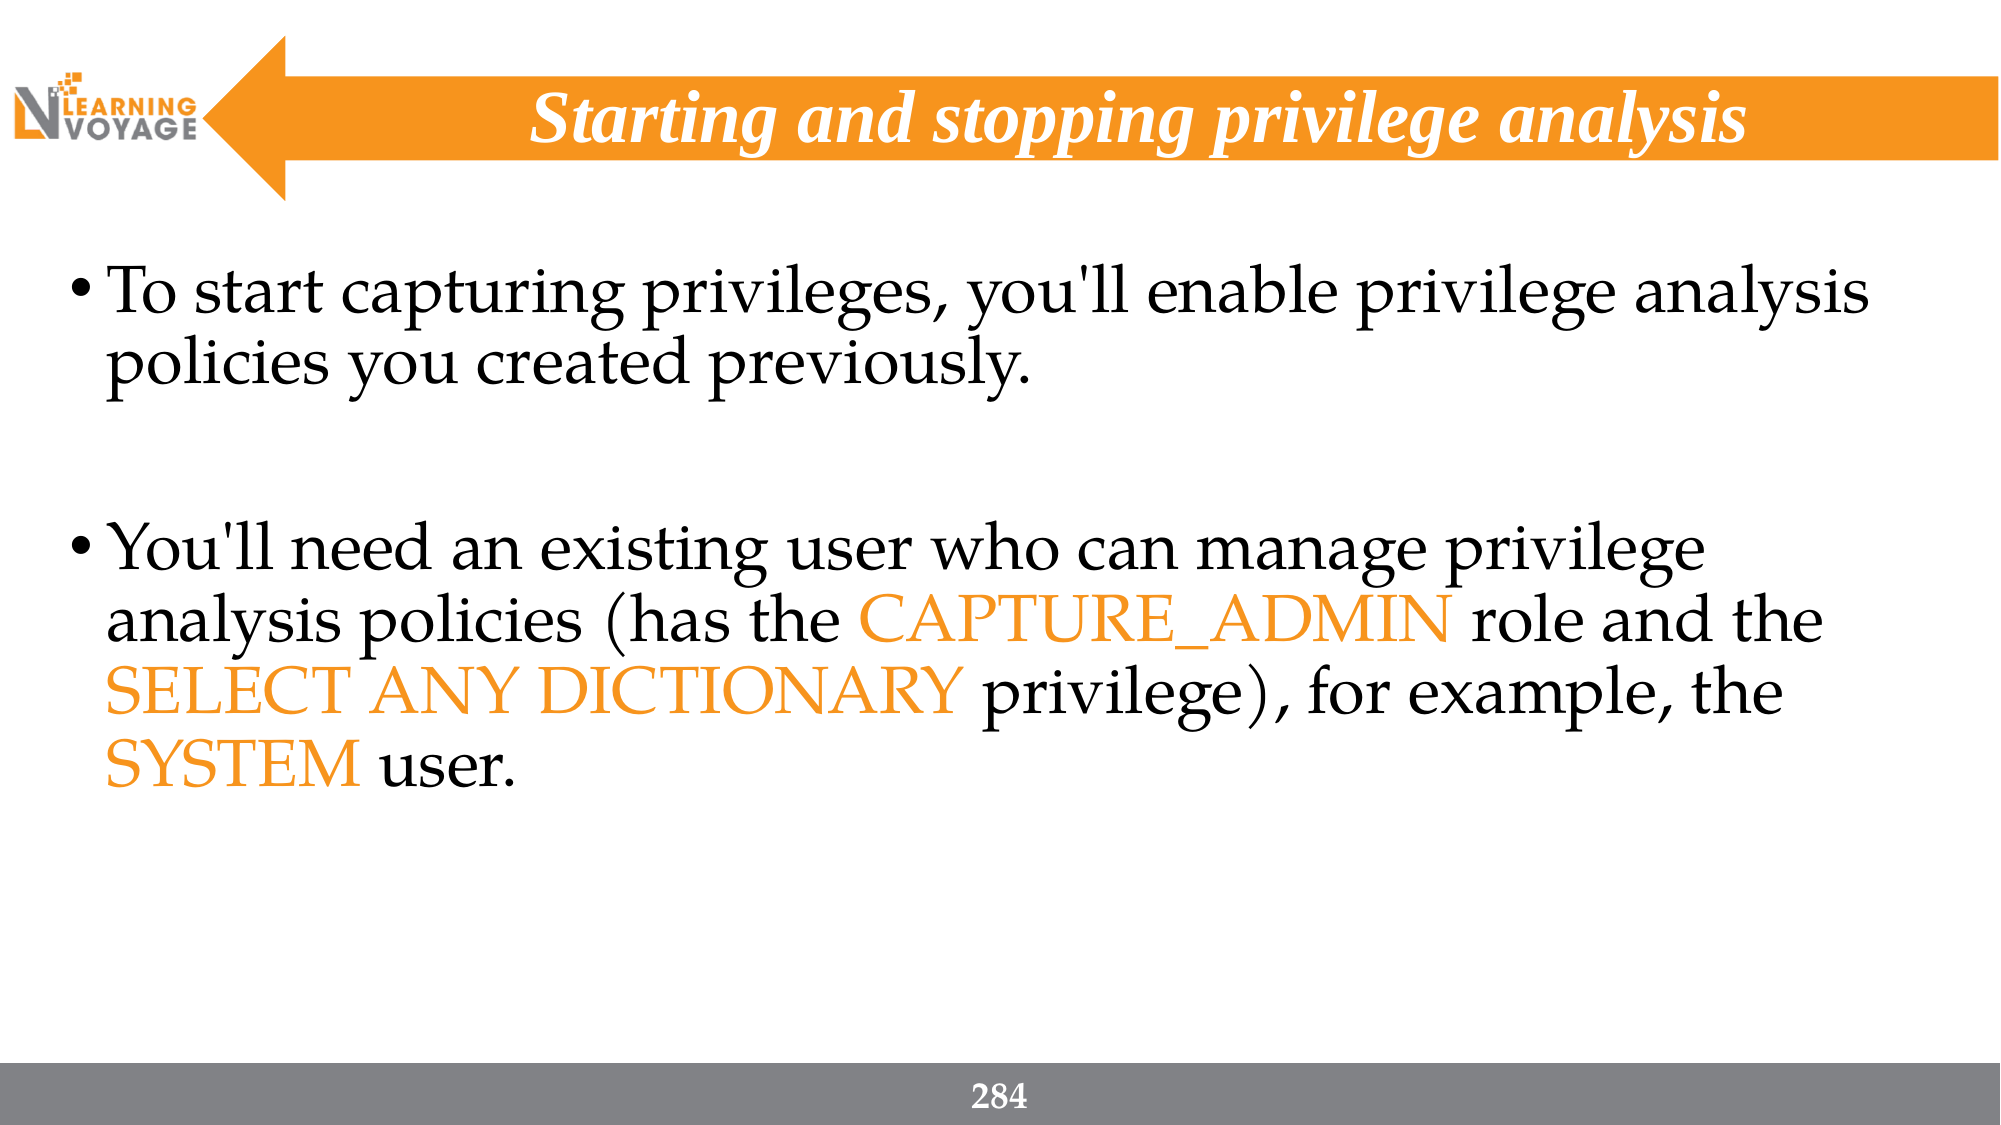

# Starting and stopping privilege analysis
To start capturing privileges, you'll enable privilege analysis policies you created previously.

You'll need an existing user who can manage privilege analysis policies (has the CAPTURE_ADMIN role and the SELECT ANY DICTIONARY privilege), for example, the SYSTEM user.
284